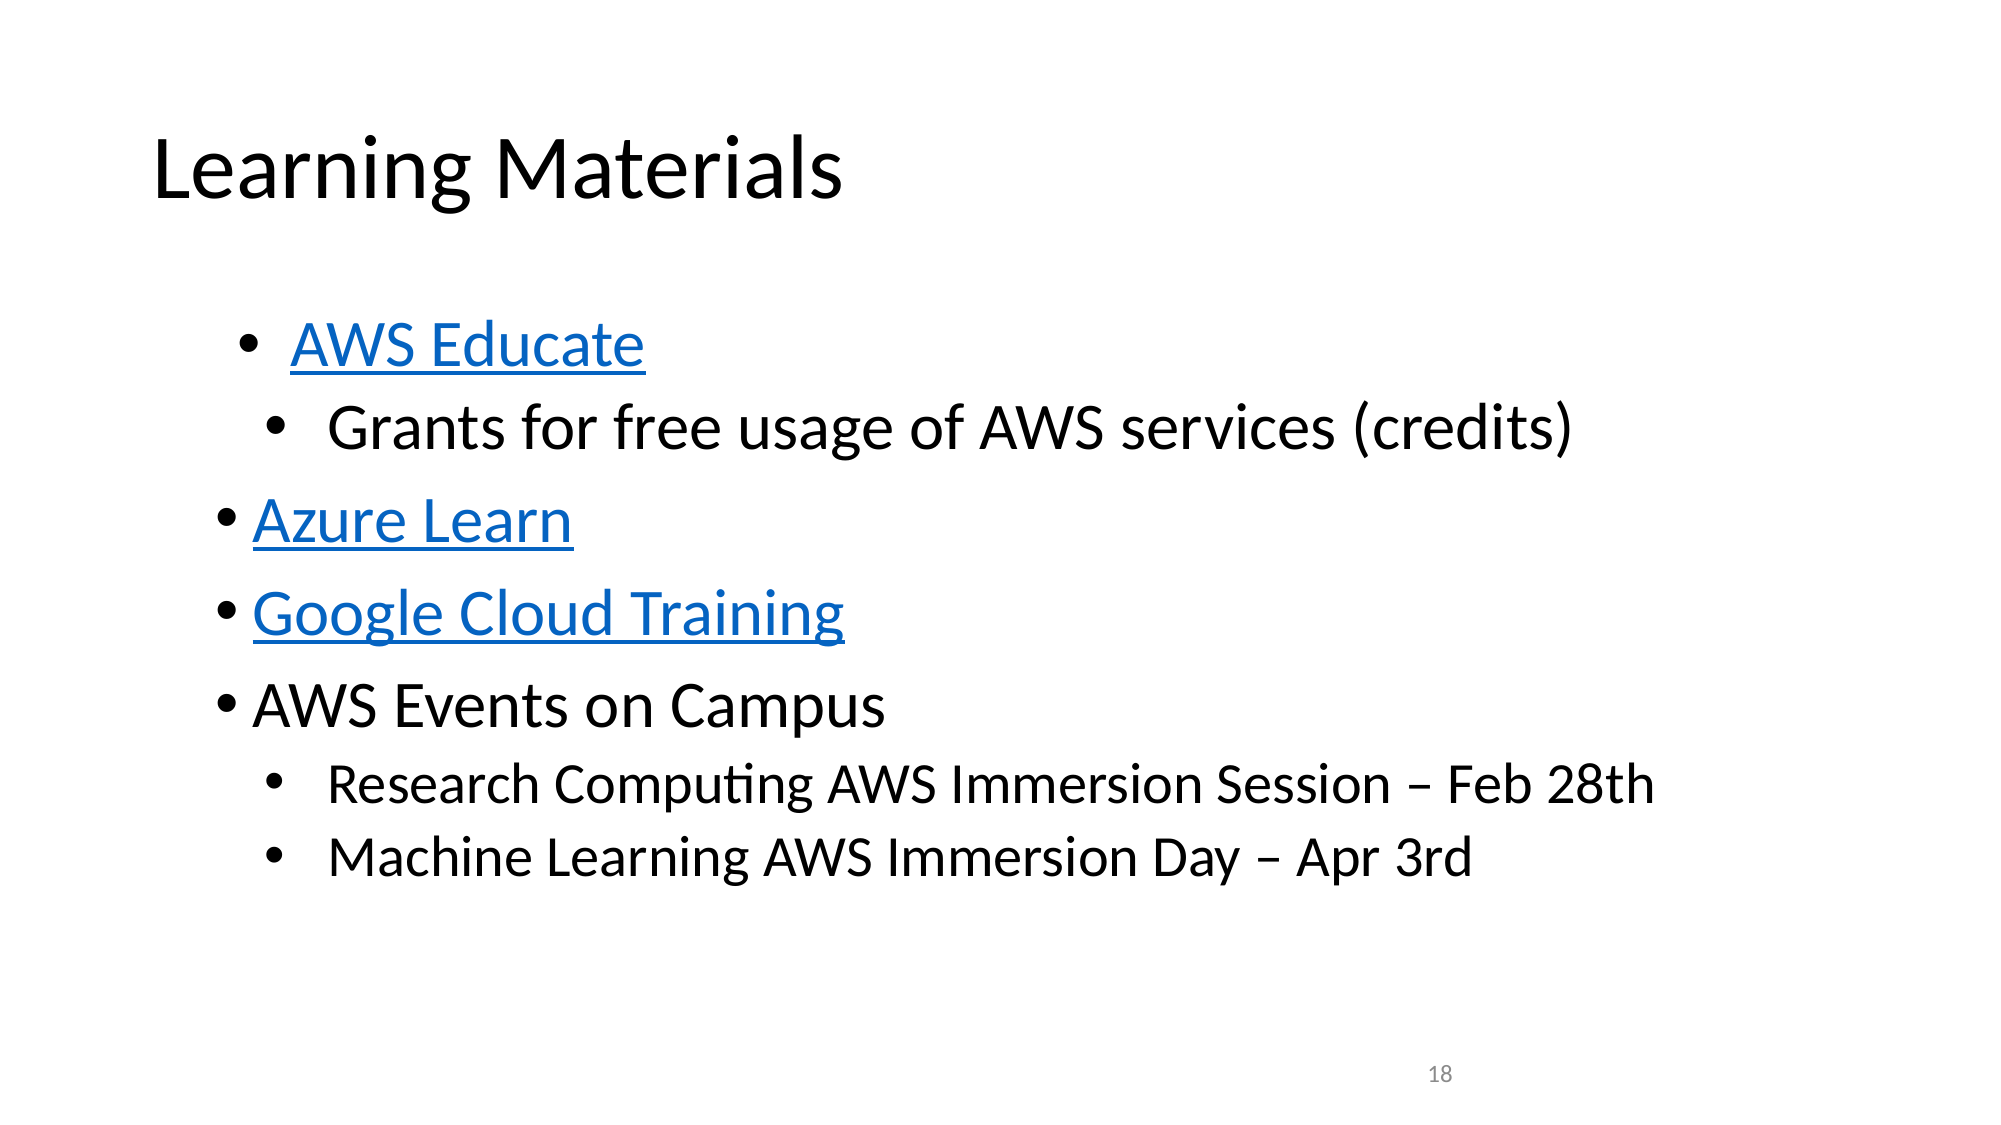

# Learning Materials
AWS Educate
Grants for free usage of AWS services (credits)
Azure Learn
Google Cloud Training
AWS Events on Campus
Research Computing AWS Immersion Session – Feb 28th
Machine Learning AWS Immersion Day – Apr 3rd
18